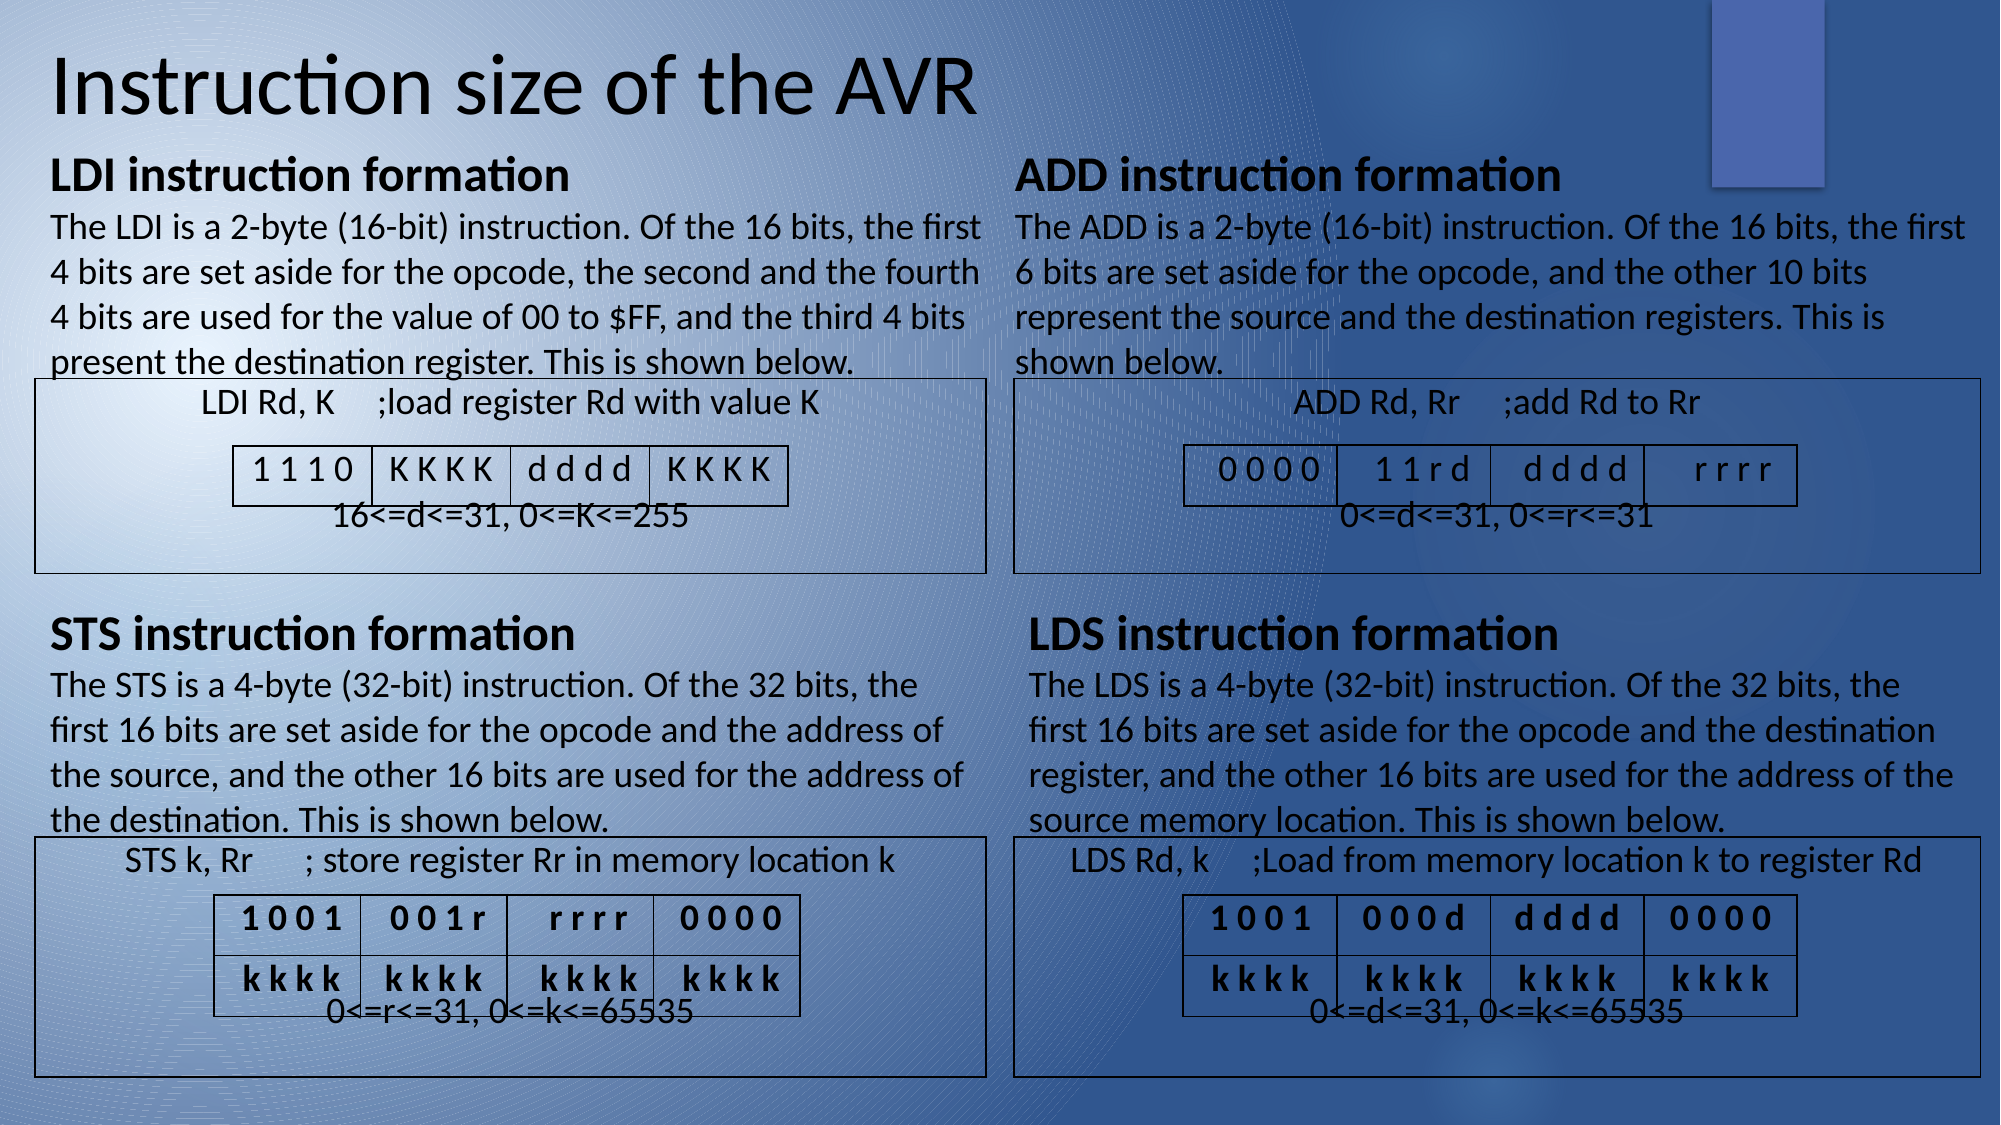

# Instruction size of the AVR
LDI instruction formation
The LDI is a 2-byte (16-bit) instruction. Of the 16 bits, the first 4 bits are set aside for the opcode, the second and the fourth 4 bits are used for the value of 00 to $FF, and the third 4 bits present the destination register. This is shown below.
ADD instruction formation
The ADD is a 2-byte (16-bit) instruction. Of the 16 bits, the first 6 bits are set aside for the opcode, and the other 10 bits represent the source and the destination registers. This is shown below.

| LDI Rd, K ;load register Rd with value K 16<=d<=31, 0<=K<=255 |
| --- |
| ADD Rd, Rr ;add Rd to Rr 0<=d<=31, 0<=r<=31 |
| --- |
| 0 0 0 0 | 1 1 r d | d d d d | r r r r |
| --- | --- | --- | --- |
| 1 1 1 0 | K K K K | d d d d | K K K K |
| --- | --- | --- | --- |
STS instruction formation
The STS is a 4-byte (32-bit) instruction. Of the 32 bits, the first 16 bits are set aside for the opcode and the address of the source, and the other 16 bits are used for the address of the destination. This is shown below.

LDS instruction formation
The LDS is a 4-byte (32-bit) instruction. Of the 32 bits, the first 16 bits are set aside for the opcode and the destination register, and the other 16 bits are used for the address of the source memory location. This is shown below.

| LDS Rd, k ;Load from memory location k to register Rd 0<=d<=31, 0<=k<=65535 |
| --- |
| STS k, Rr ; store register Rr in memory location k 0<=r<=31, 0<=k<=65535 |
| --- |
| 1 0 0 1 | 0 0 1 r | r r r r | 0 0 0 0 |
| --- | --- | --- | --- |
| k k k k | k k k k | k k k k | k k k k |
| 1 0 0 1 | 0 0 0 d | d d d d | 0 0 0 0 |
| --- | --- | --- | --- |
| k k k k | k k k k | k k k k | k k k k |